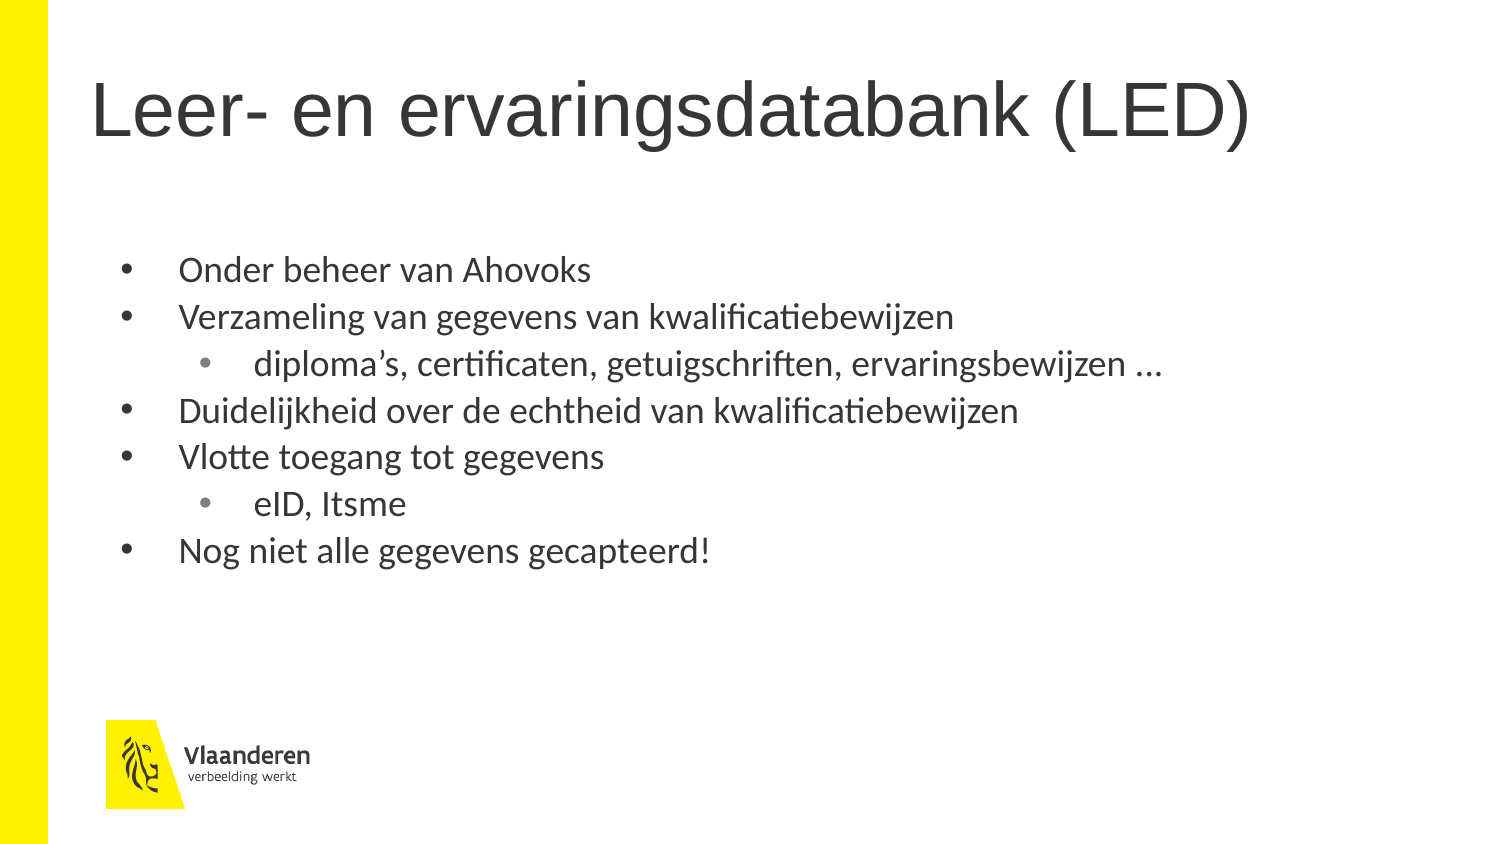

# Leer- en ervaringsdatabank (LED)
Onder beheer van Ahovoks
Verzameling van gegevens van kwalificatiebewijzen
diploma’s, certificaten, getuigschriften, ervaringsbewijzen ...
Duidelijkheid over de echtheid van kwalificatiebewijzen
Vlotte toegang tot gegevens
eID, Itsme
Nog niet alle gegevens gecapteerd!